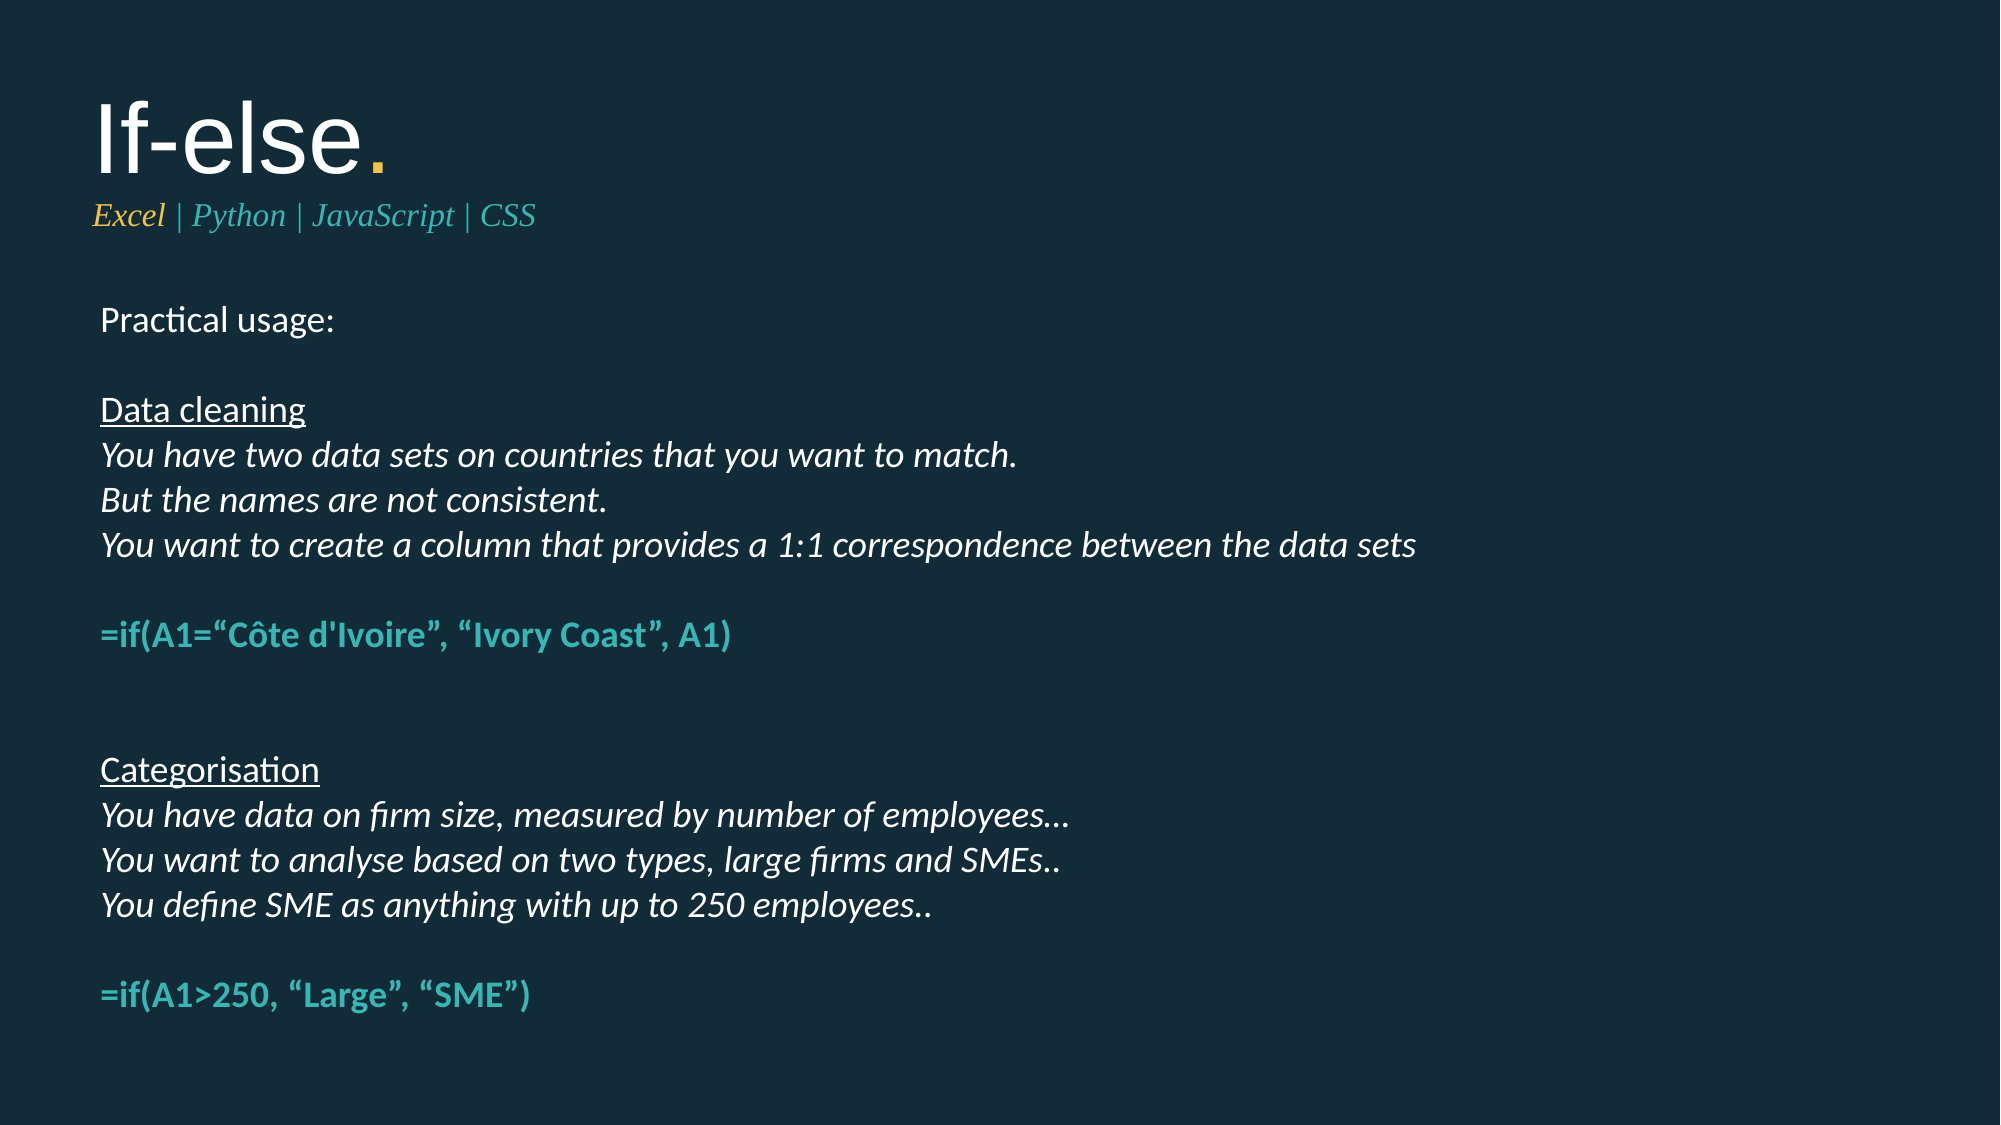

If-else.
Excel | Python | JavaScript | CSS

Practical usage:

Data cleaning
You have two data sets on countries that you want to match.
But the names are not consistent.
You want to create a column that provides a 1:1 correspondence between the data sets

=if(A1=“Côte d'Ivoire”, “Ivory Coast”, A1)

Categorisation
You have data on firm size, measured by number of employees…
You want to analyse based on two types, large firms and SMEs..
You define SME as anything with up to 250 employees..

=if(A1>250, “Large”, “SME”)